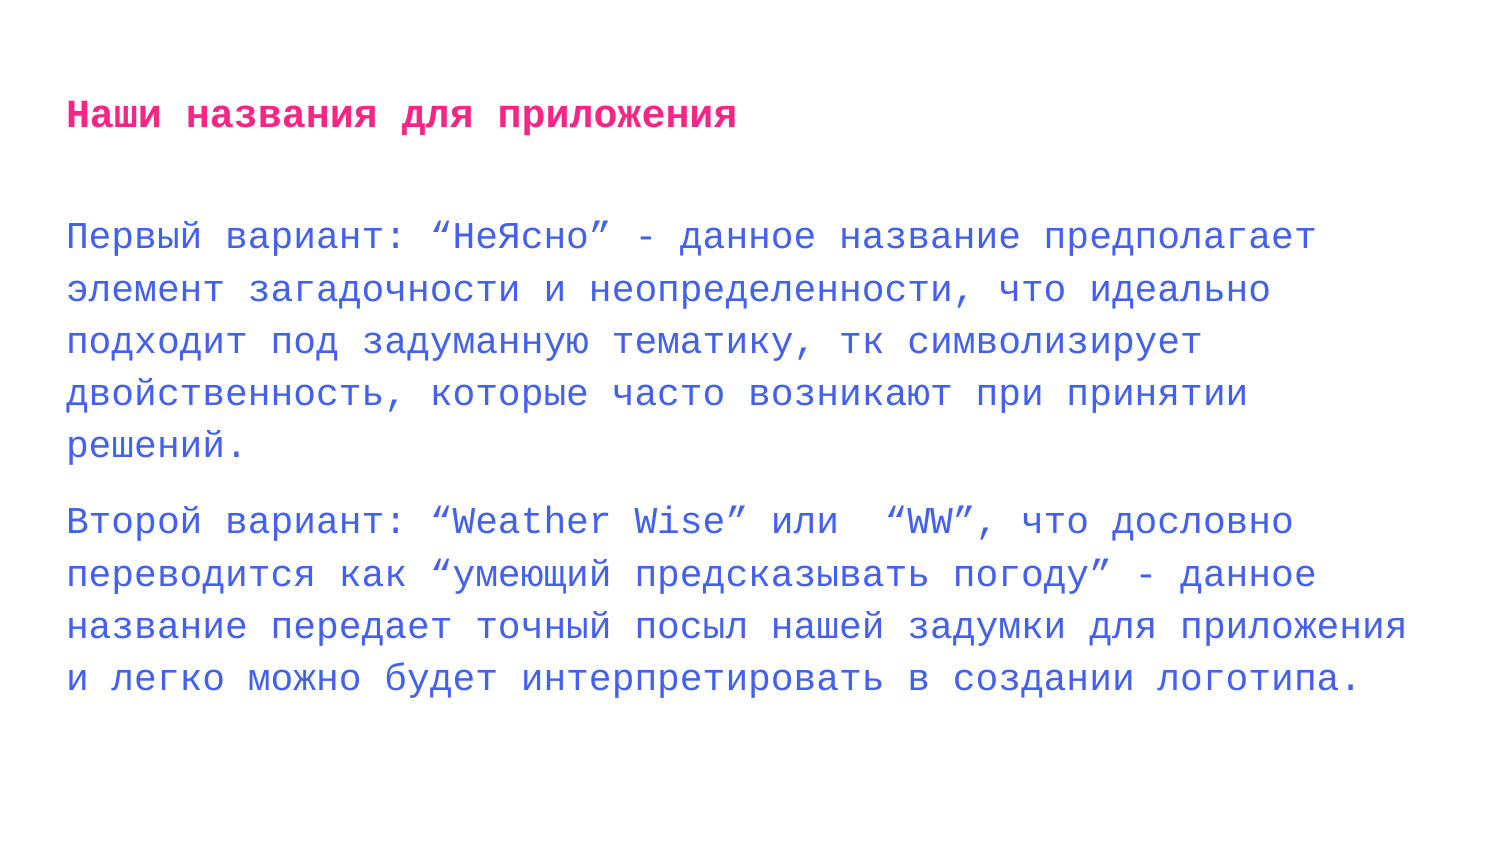

# Наши названия для приложения
Первый вариант: “НеЯсно” - данное название предполагает элемент загадочности и неопределенности, что идеально подходит под задуманную тематику, тк символизирует двойственность, которые часто возникают при принятии решений.
Второй вариант: “Weather Wise” или  “WW”, что дословно переводится как “умеющий предсказывать погоду” - данное название передает точный посыл нашей задумки для приложения и легко можно будет интерпретировать в создании логотипа.